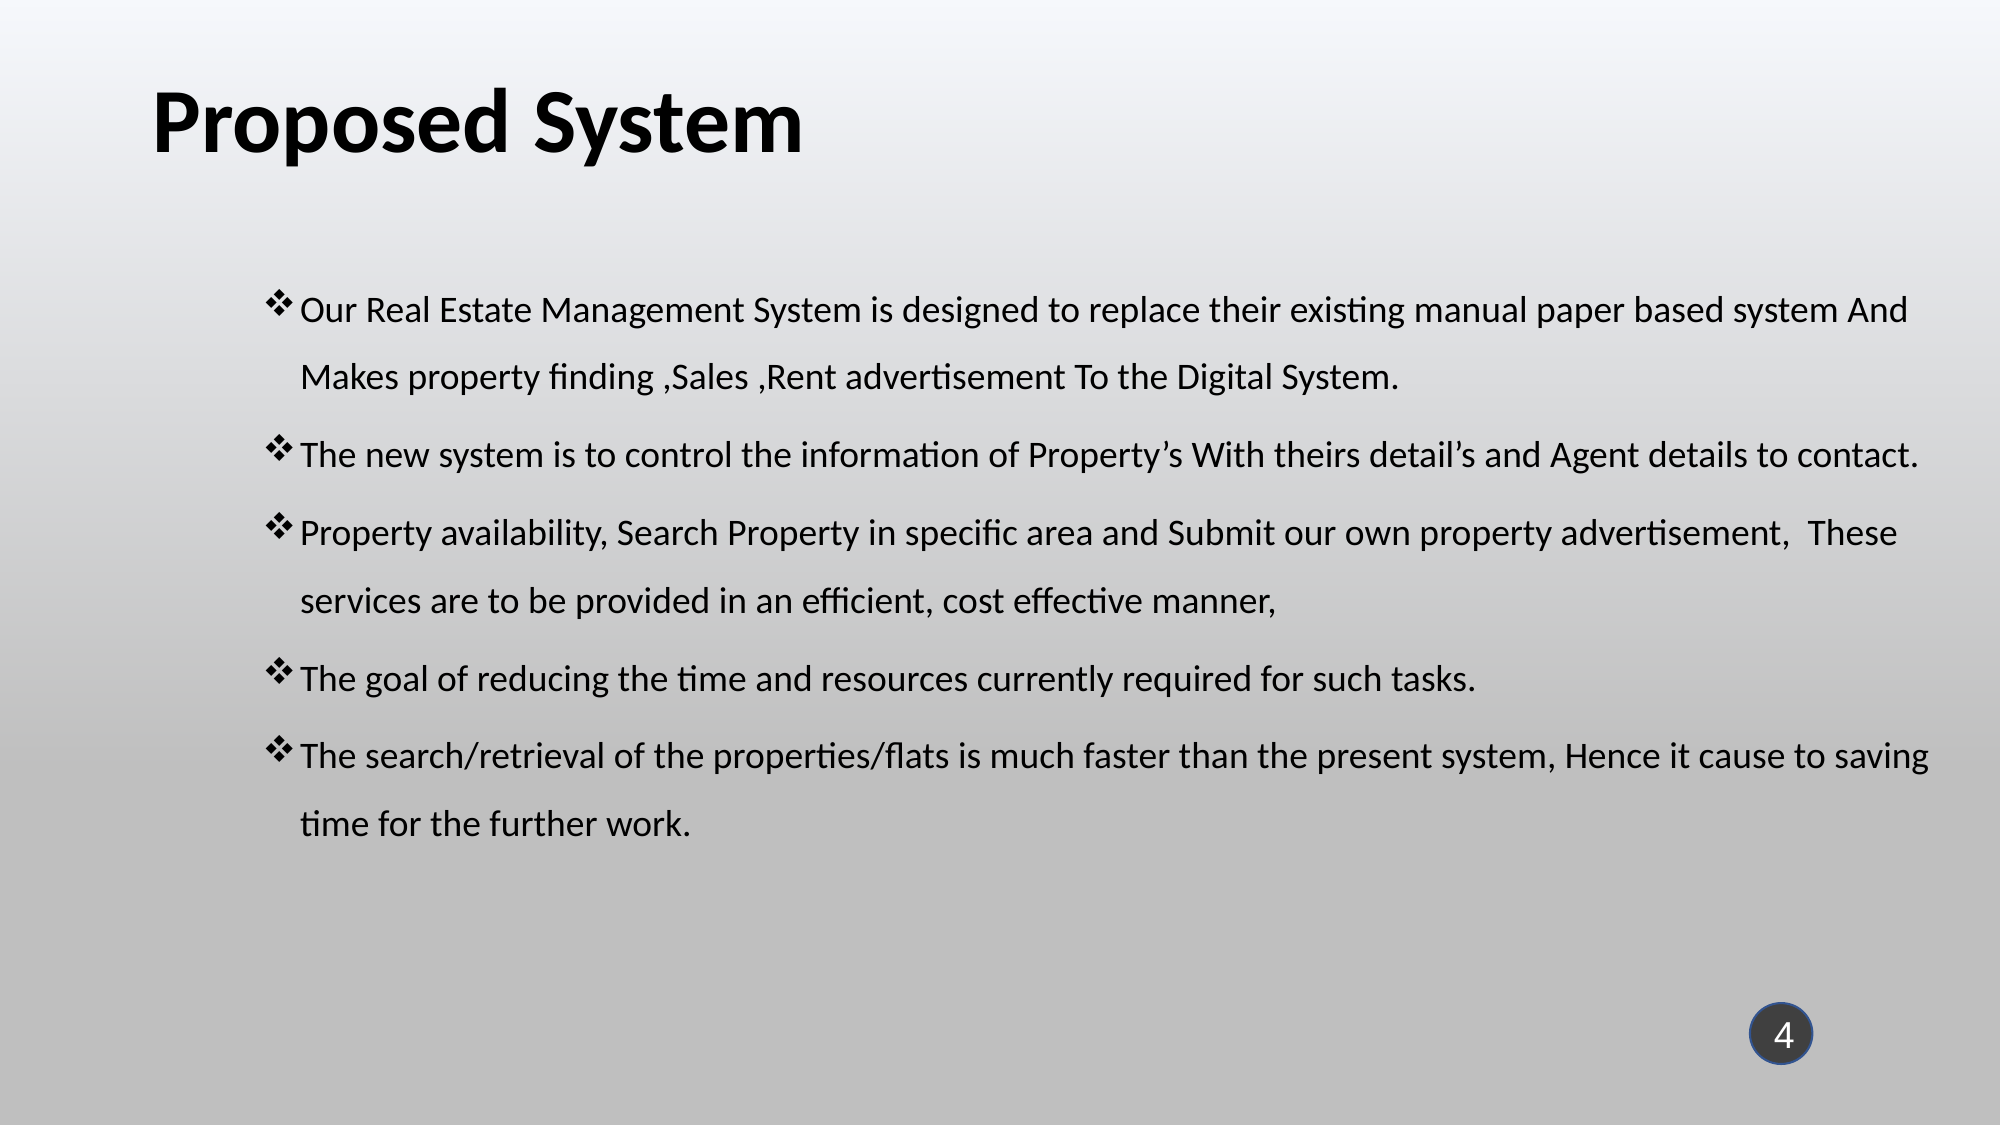

# Proposed System
Our Real Estate Management System is designed to replace their existing manual paper based system And Makes property finding ,Sales ,Rent advertisement To the Digital System.
The new system is to control the information of Property’s With theirs detail’s and Agent details to contact.
Property availability, Search Property in specific area and Submit our own property advertisement,  These services are to be provided in an efficient, cost effective manner,
The goal of reducing the time and resources currently required for such tasks.
The search/retrieval of the properties/flats is much faster than the present system, Hence it cause to saving time for the further work.

4